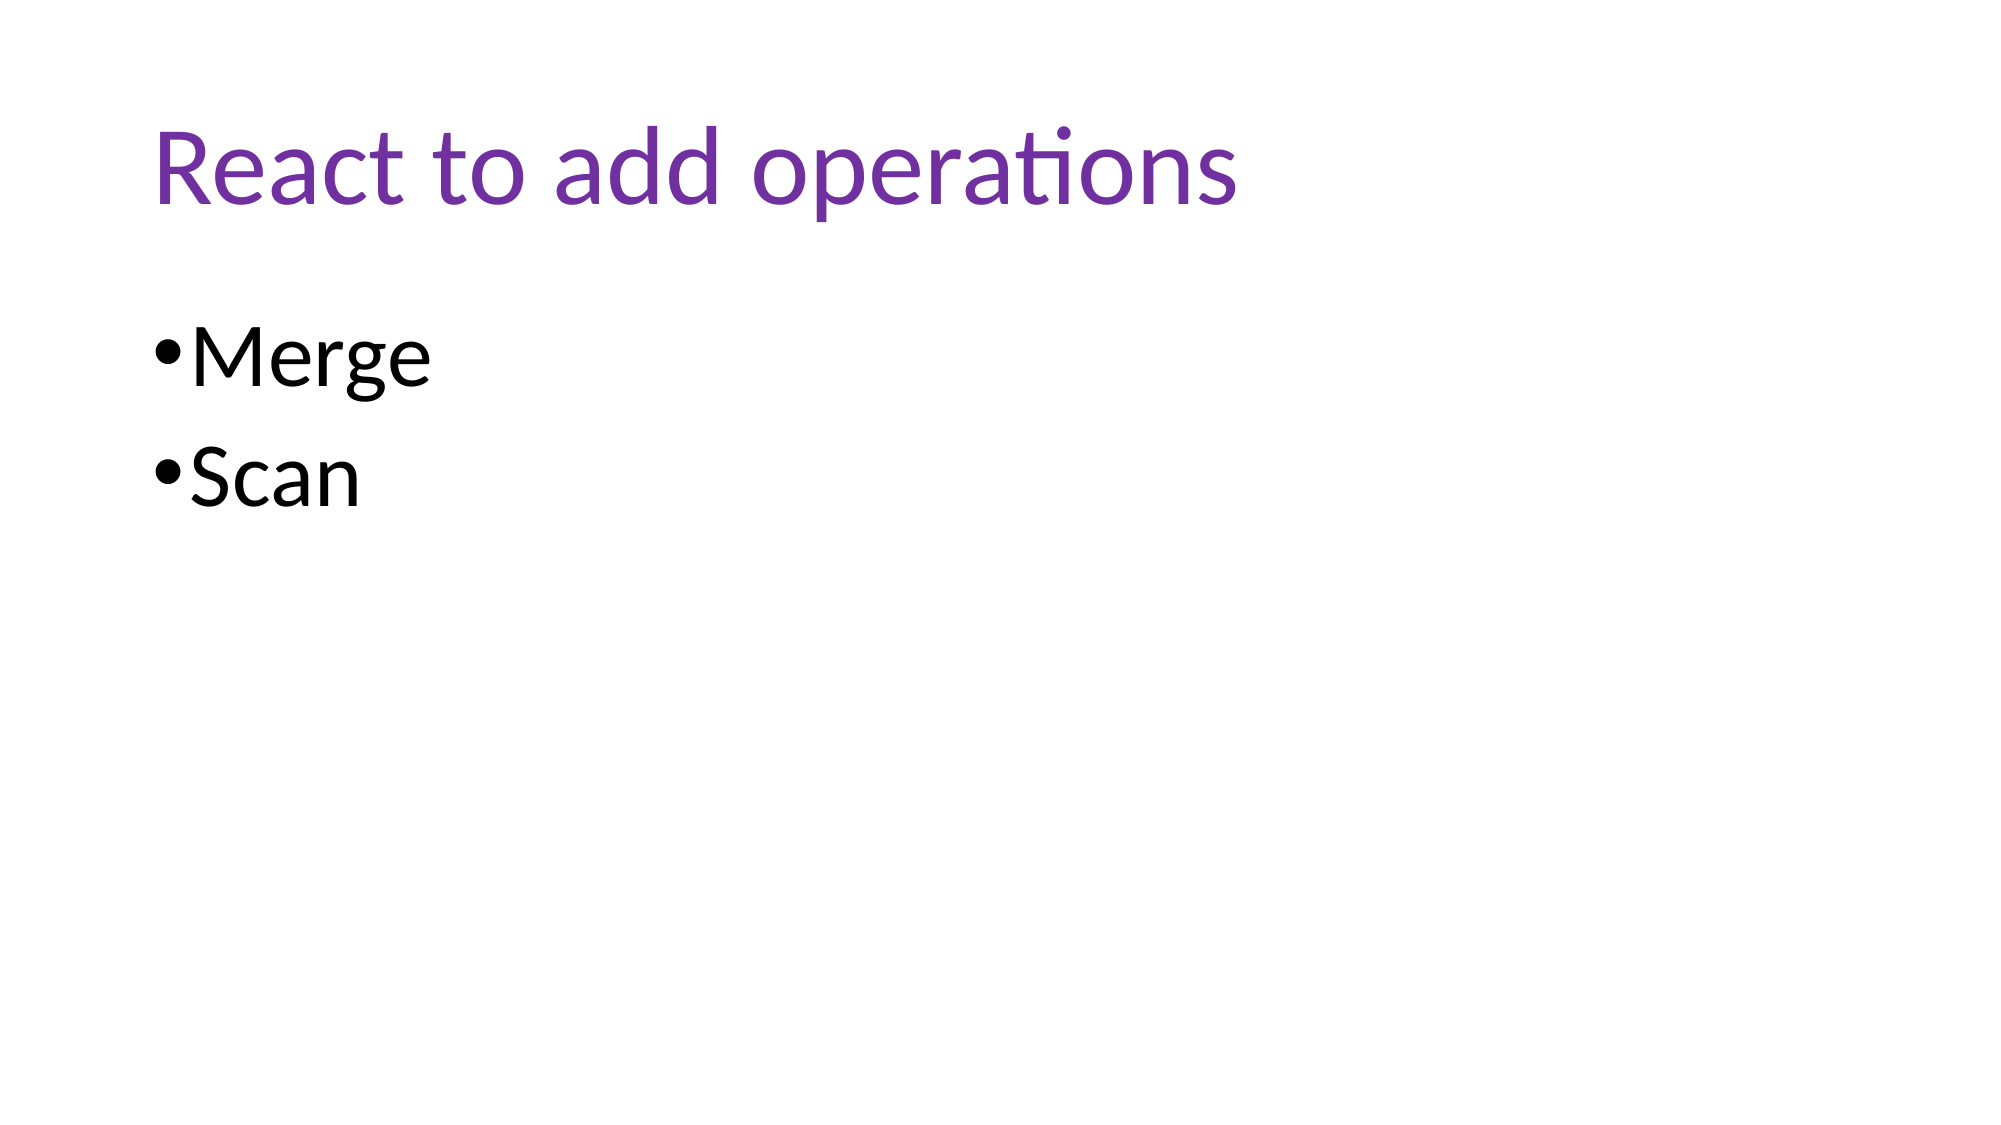

# React to add operations
Merge
Scan